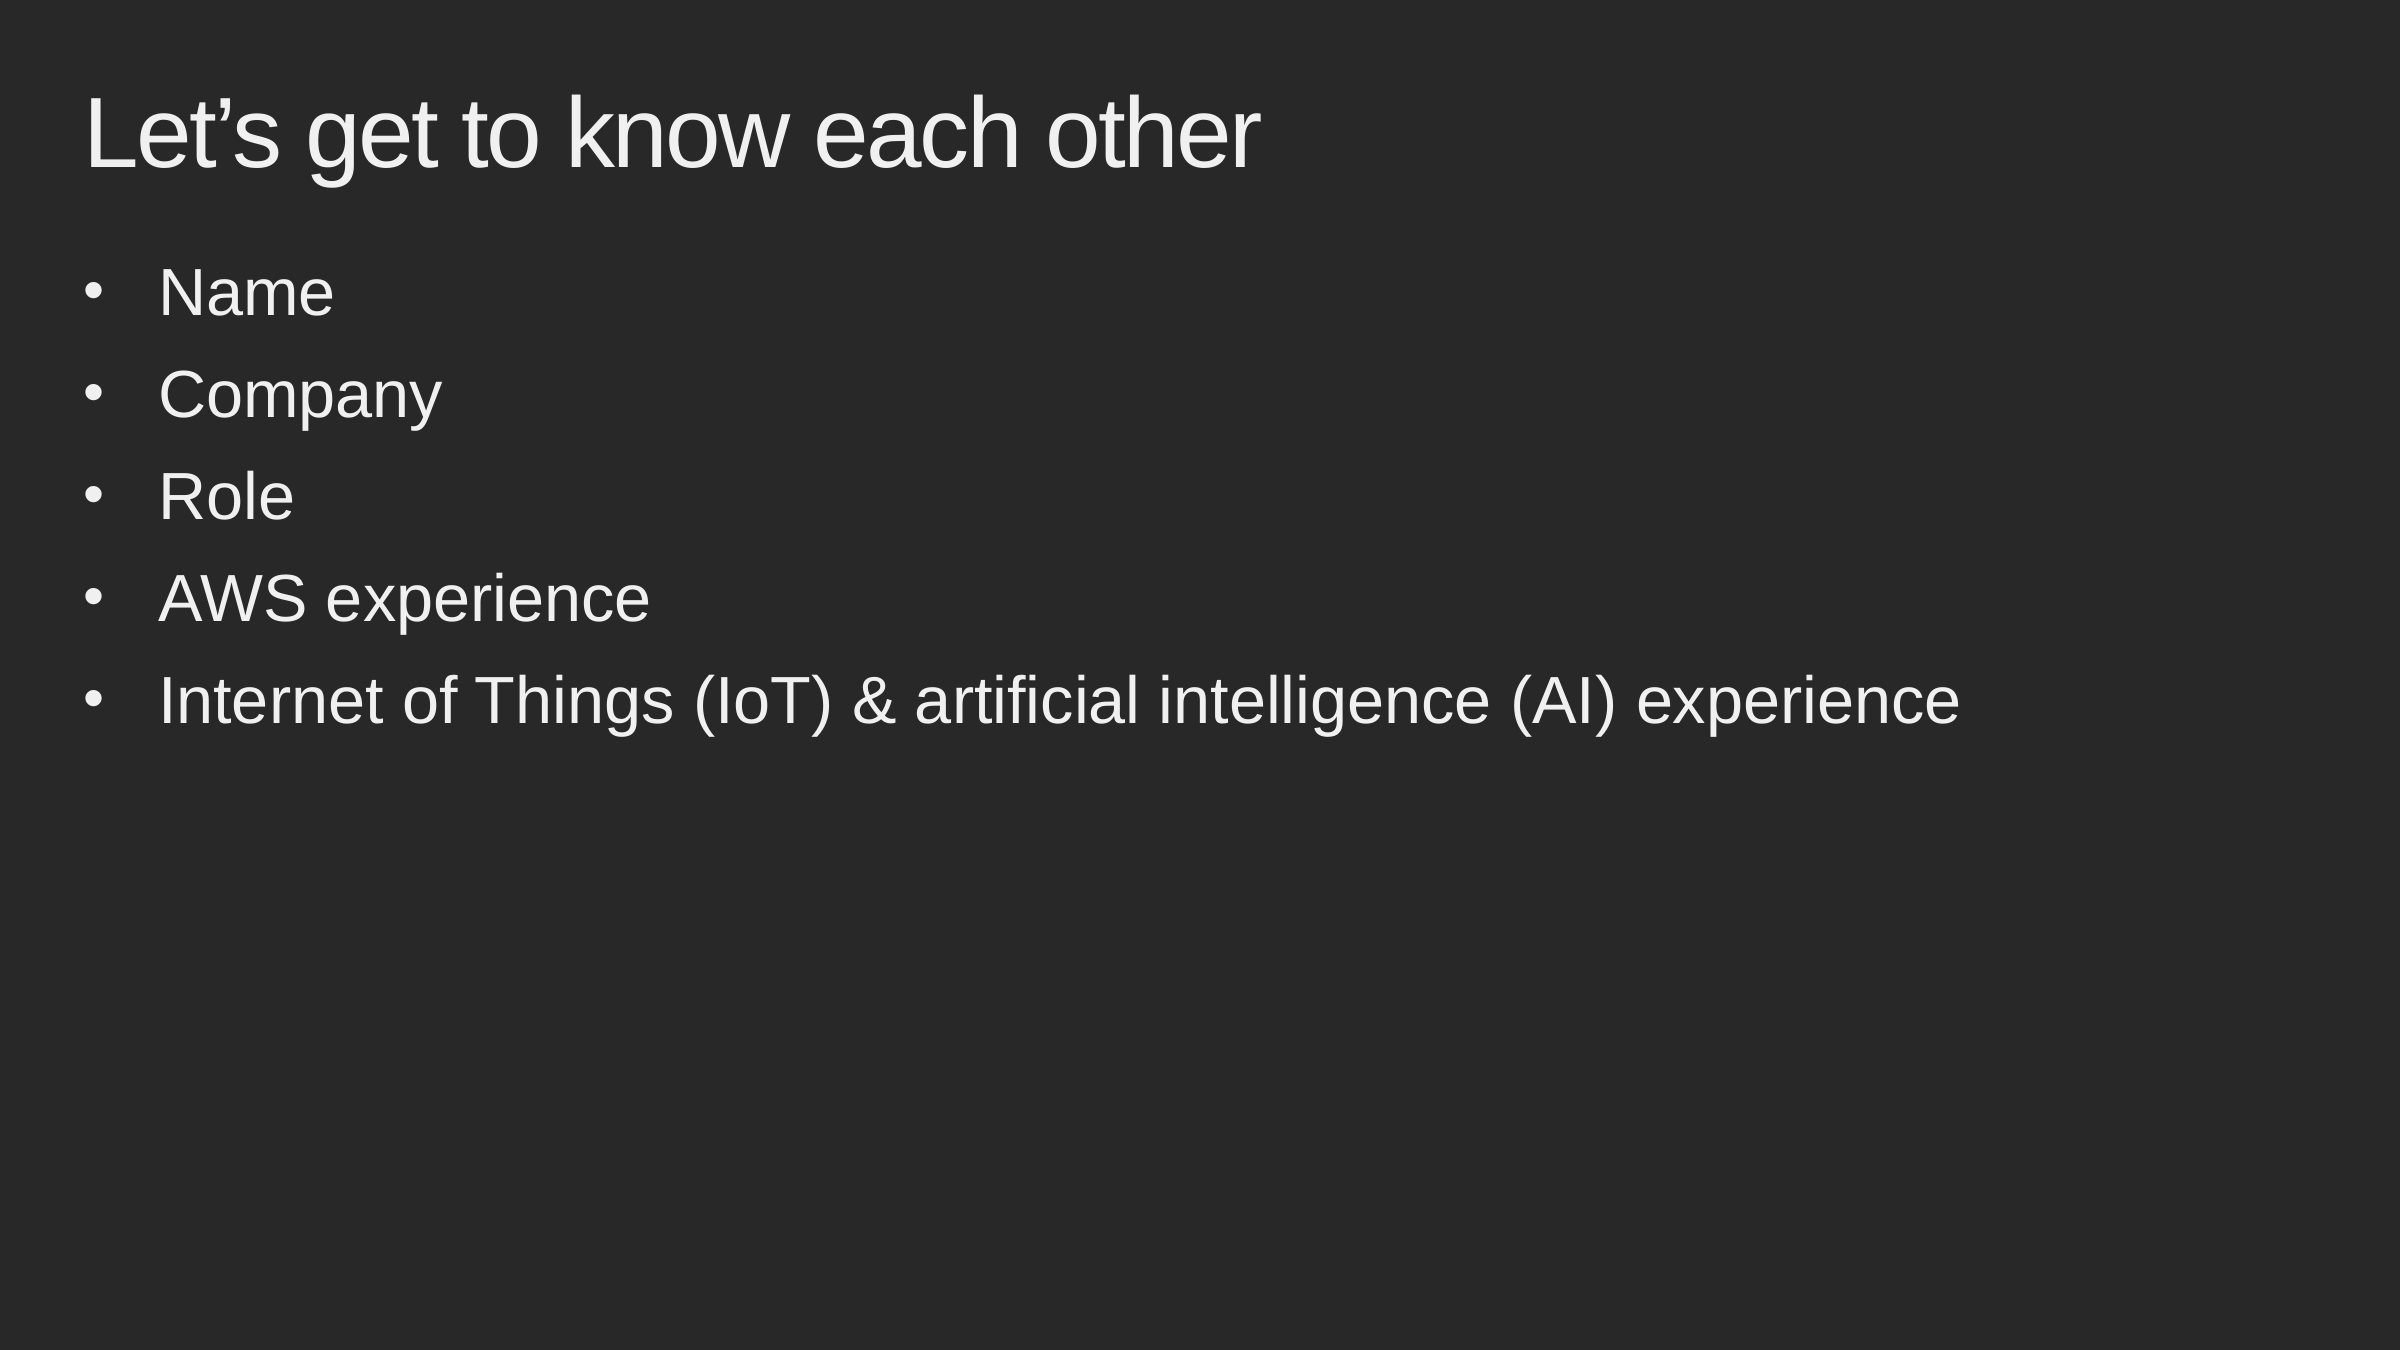

# Let’s get to know each other
Name
Company
Role
AWS experience
Internet of Things (IoT) & artificial intelligence (AI) experience